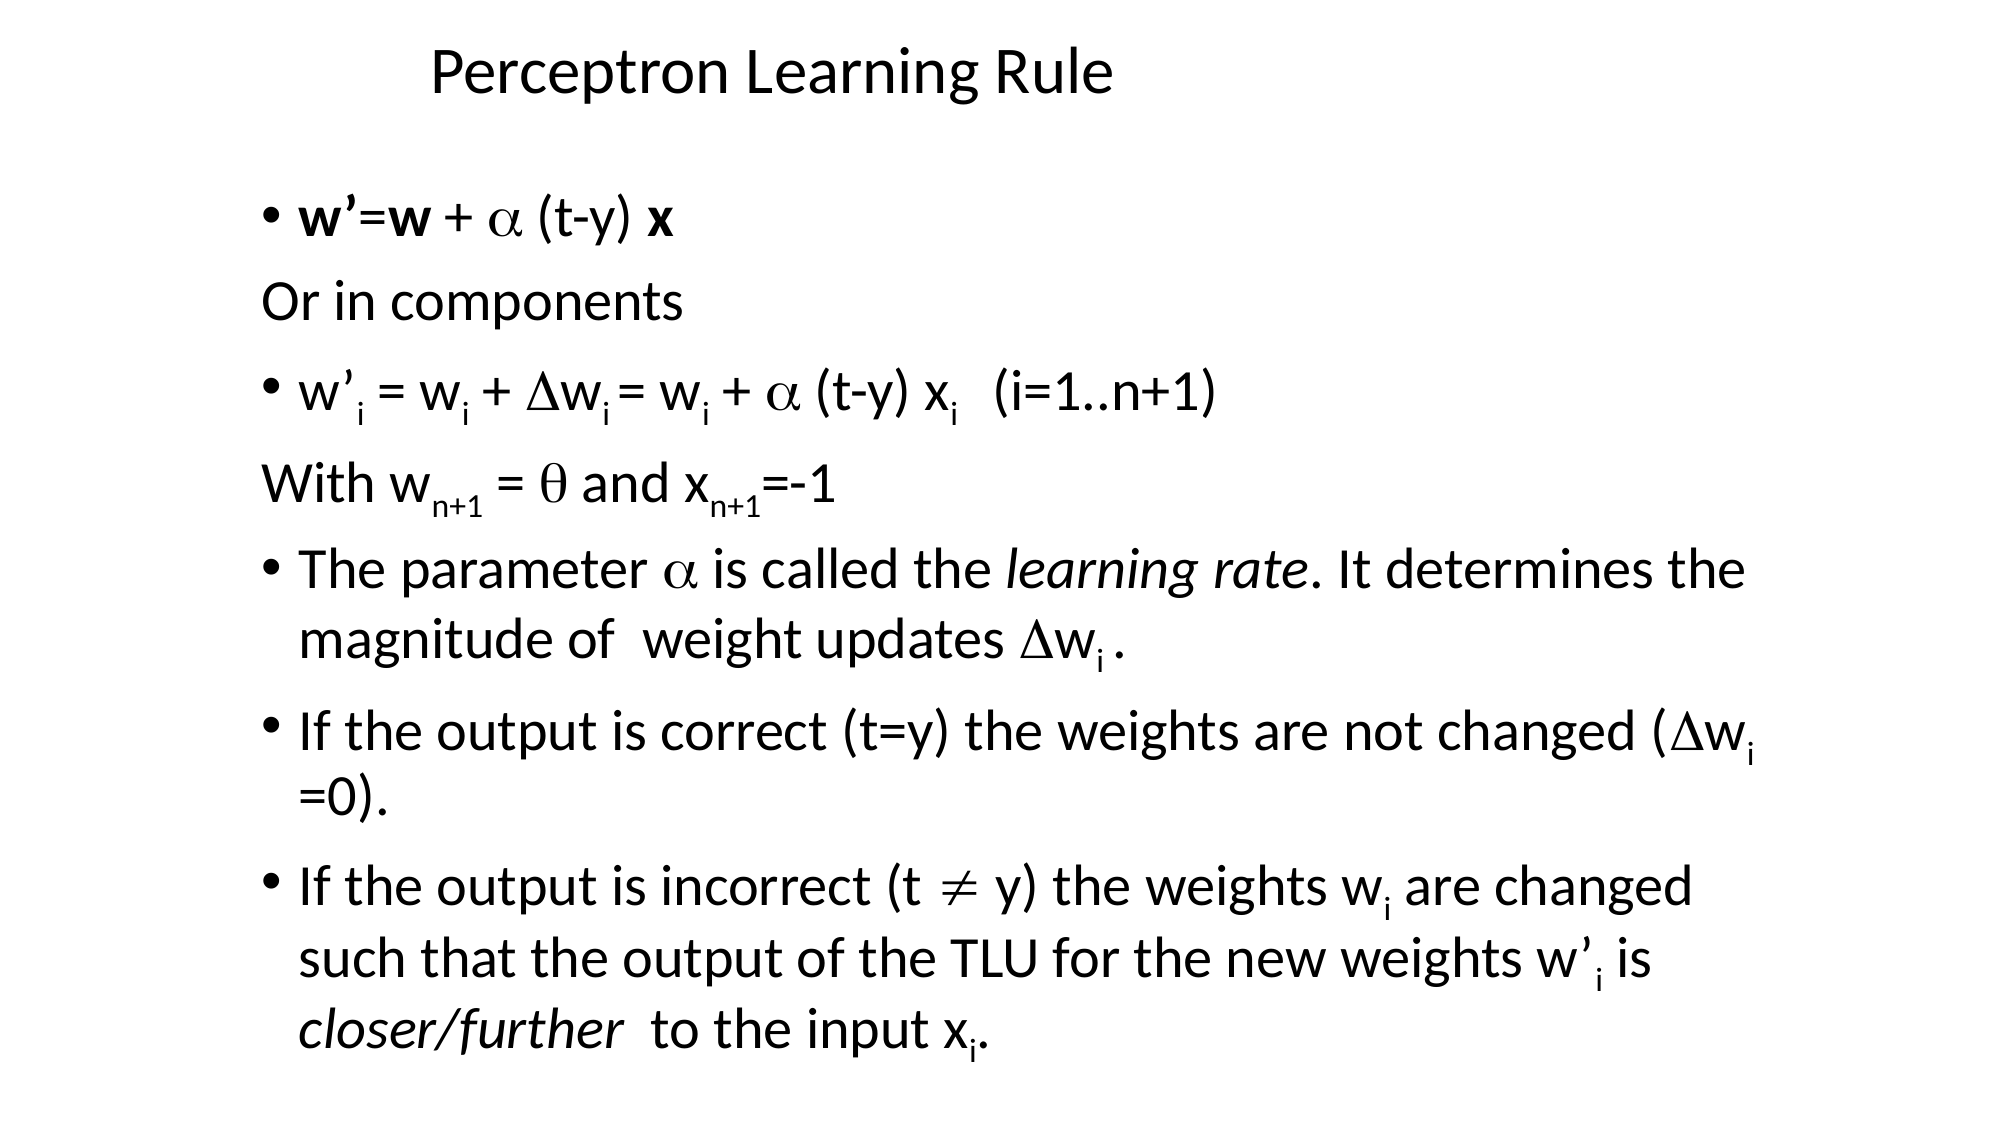

# Perceptron Learning Rule
w’=w + α (t-y) x
Or in components
w’i = wi + Δwi = wi + α (t-y) xi   (i=1..n+1)
With wn+1 = θ and xn+1=-1
The parameter α is called the learning rate. It determines the magnitude of  weight updates Δwi .
If the output is correct (t=y) the weights are not changed (Δwi =0).
If the output is incorrect (t ≠ y) the weights wi are changed such that the output of the TLU for the new weights w’i is closer/further  to the input xi.